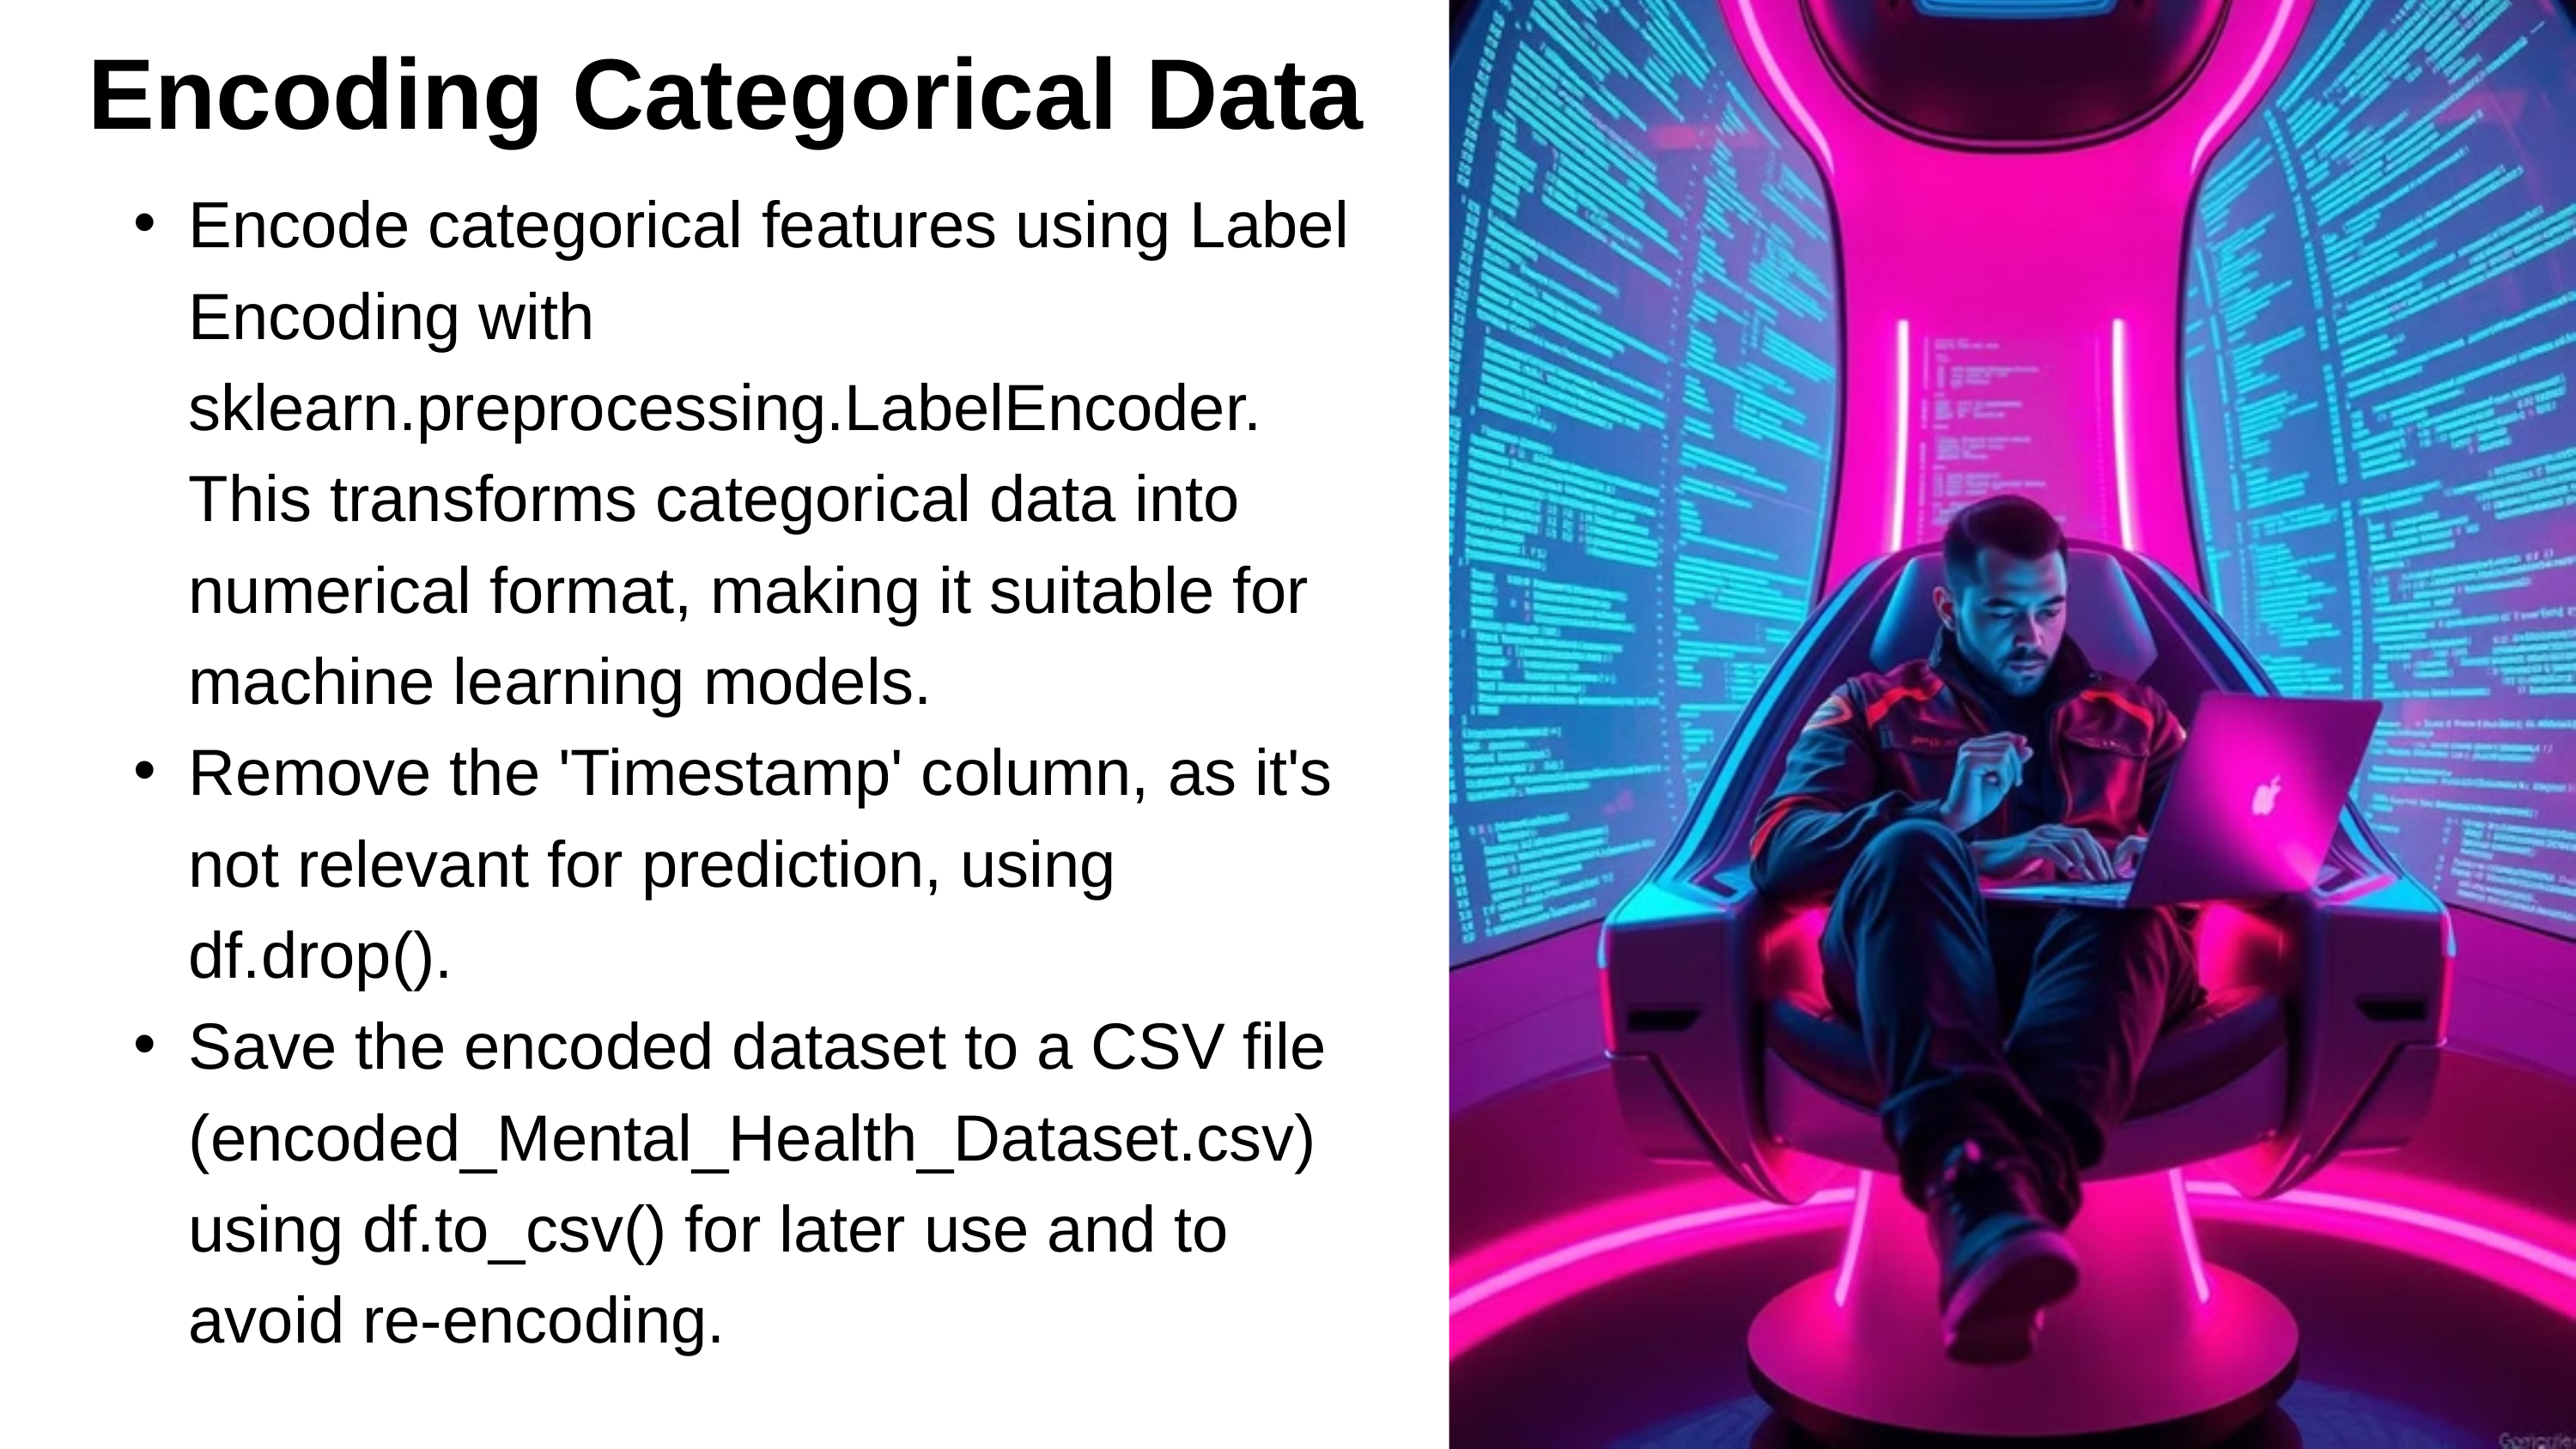

Encoding Categorical Data
Encode categorical features using Label Encoding with sklearn.preprocessing.LabelEncoder. This transforms categorical data into numerical format, making it suitable for machine learning models.
Remove the 'Timestamp' column, as it's not relevant for prediction, using df.drop().
Save the encoded dataset to a CSV file (encoded_Mental_Health_Dataset.csv) using df.to_csv() for later use and to avoid re-encoding.